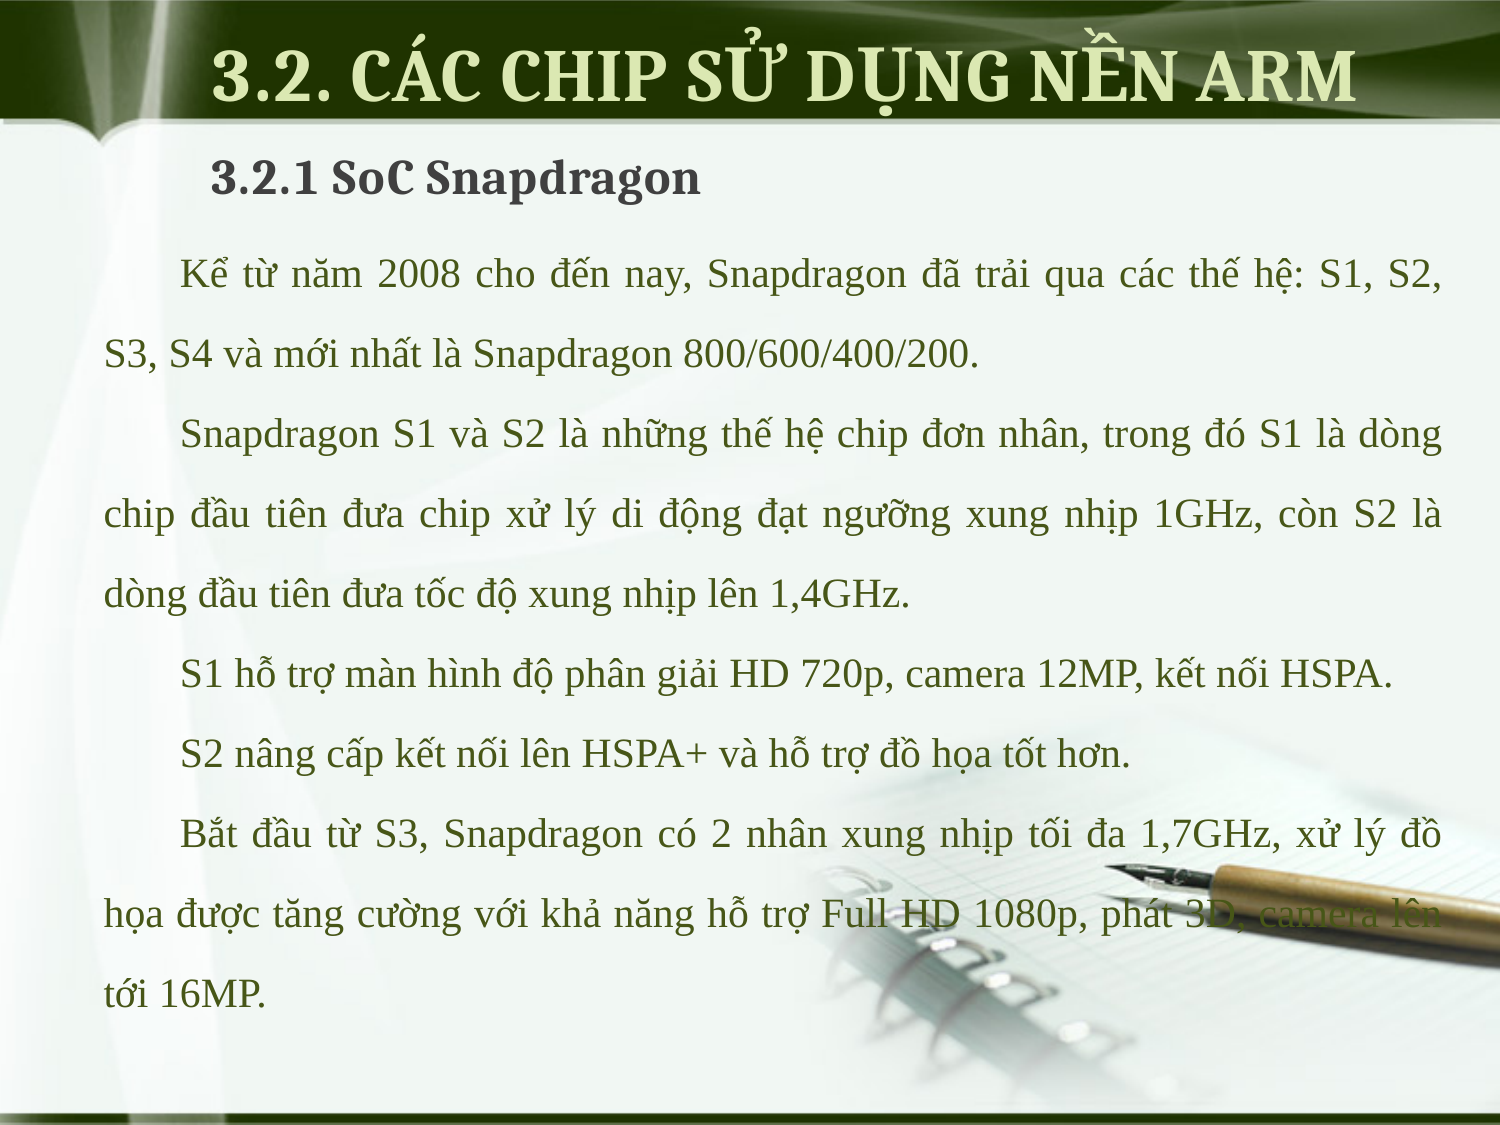

# 3.2. CÁC CHIP SỬ DỤNG NỀN ARM
3.2.1 SoC Snapdragon
Kể từ năm 2008 cho đến nay, Snapdragon đã trải qua các thế hệ: S1, S2, S3, S4 và mới nhất là Snapdragon 800/600/400/200.
Snapdragon S1 và S2 là những thế hệ chip đơn nhân, trong đó S1 là dòng chip đầu tiên đưa chip xử lý di động đạt ngưỡng xung nhịp 1GHz, còn S2 là dòng đầu tiên đưa tốc độ xung nhịp lên 1,4GHz.
S1 hỗ trợ màn hình độ phân giải HD 720p, camera 12MP, kết nối HSPA.
S2 nâng cấp kết nối lên HSPA+ và hỗ trợ đồ họa tốt hơn.
Bắt đầu từ S3, Snapdragon có 2 nhân xung nhịp tối đa 1,7GHz, xử lý đồ họa được tăng cường với khả năng hỗ trợ Full HD 1080p, phát 3D, camera lên tới 16MP.